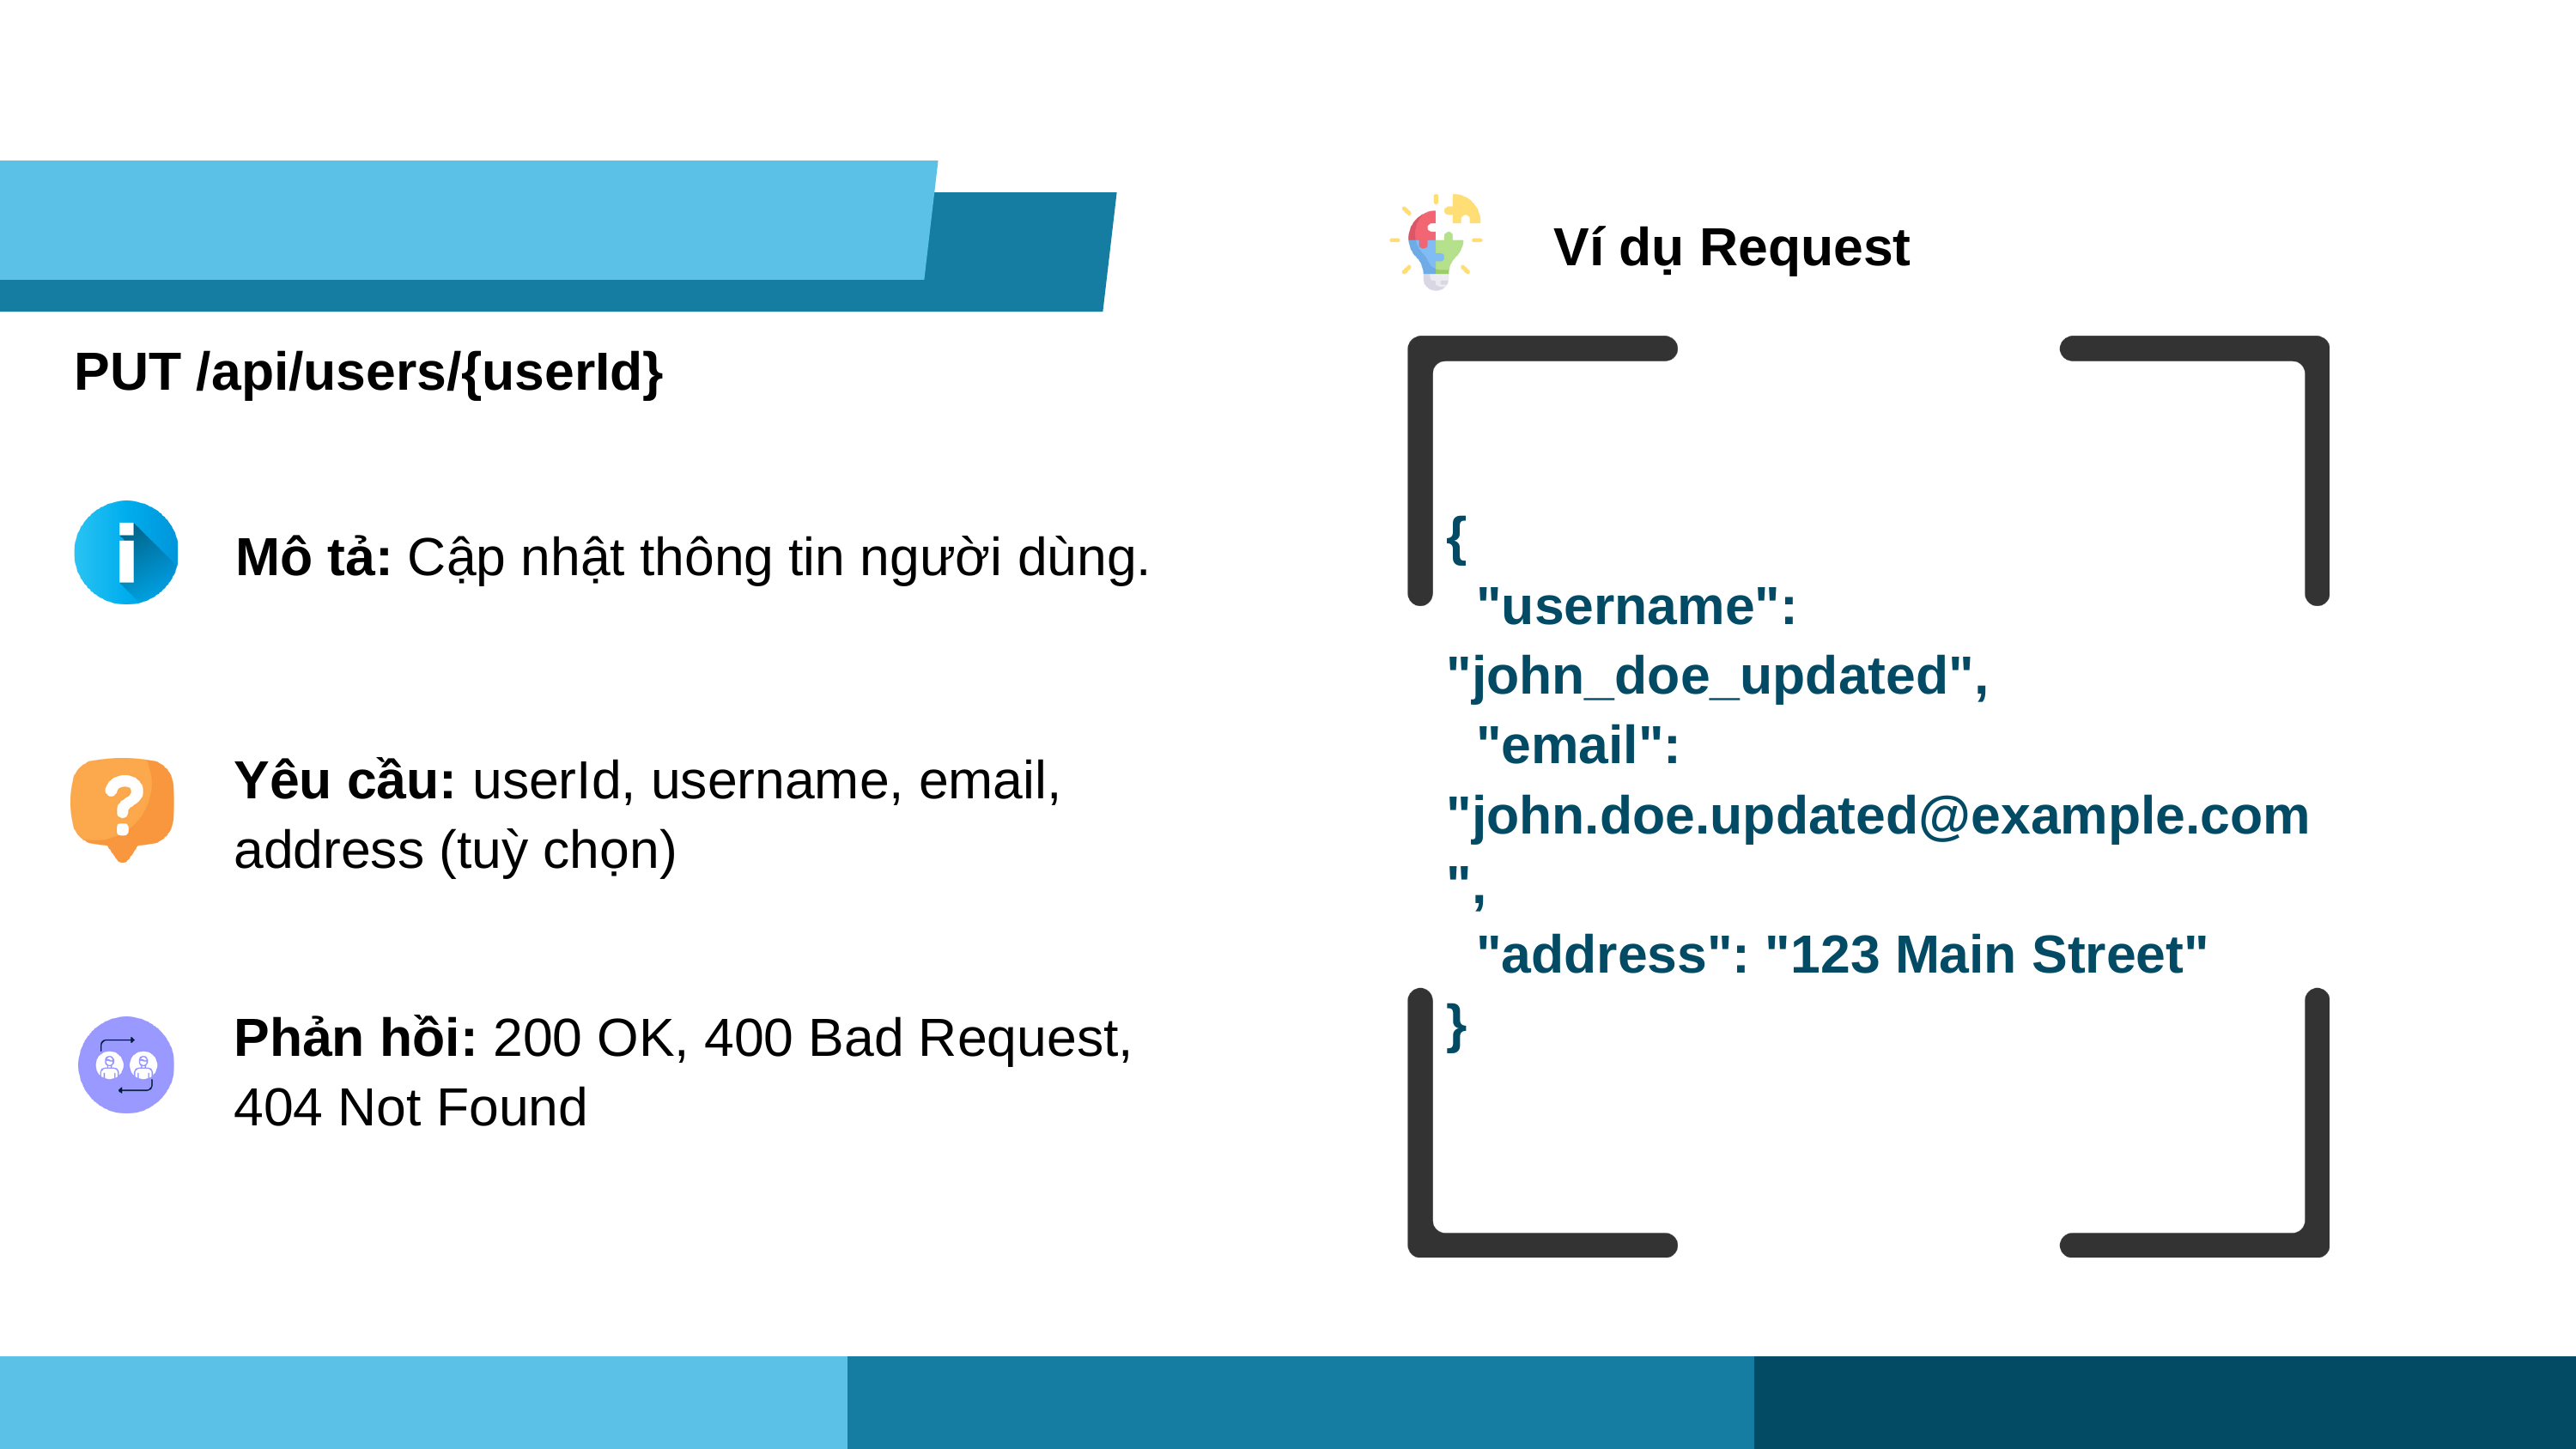

Ví dụ Request
PUT /api/users/{userId}

{
  "username": "john_doe_updated",
  "email": "john.doe.updated@example.com",
  "address": "123 Main Street"
}

Mô tả: Cập nhật thông tin người dùng.
Yêu cầu: userId, username, email, address (tuỳ chọn)

Phản hồi: 200 OK, 400 Bad Request, 404 Not Found